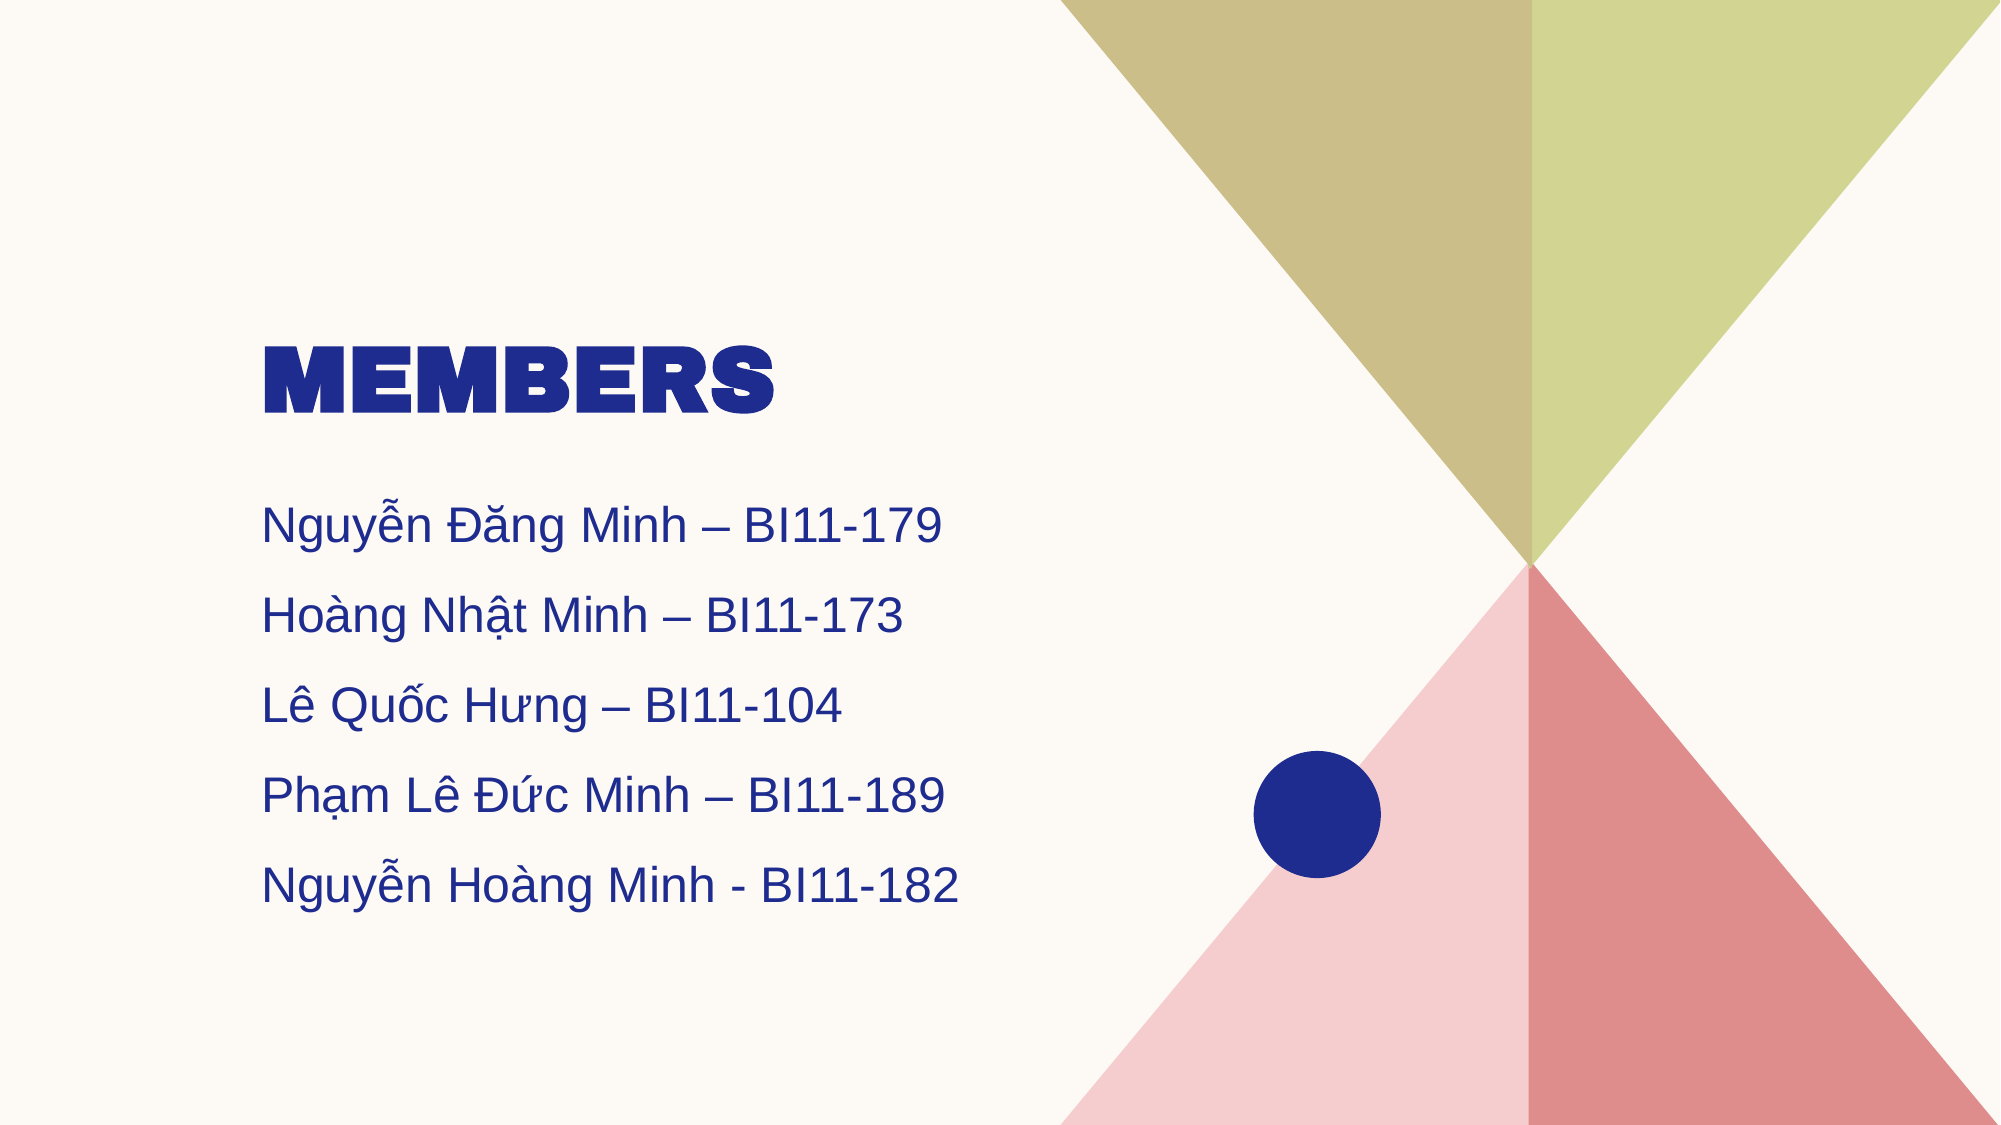

# Members
Nguyễn Đăng Minh – BI11-179​
Hoàng Nhật Minh – BI11-173
Lê Quốc Hưng – BI11-104
Phạm Lê Đức Minh – BI11-189
Nguyễn Hoàng Minh​ - BI11-182